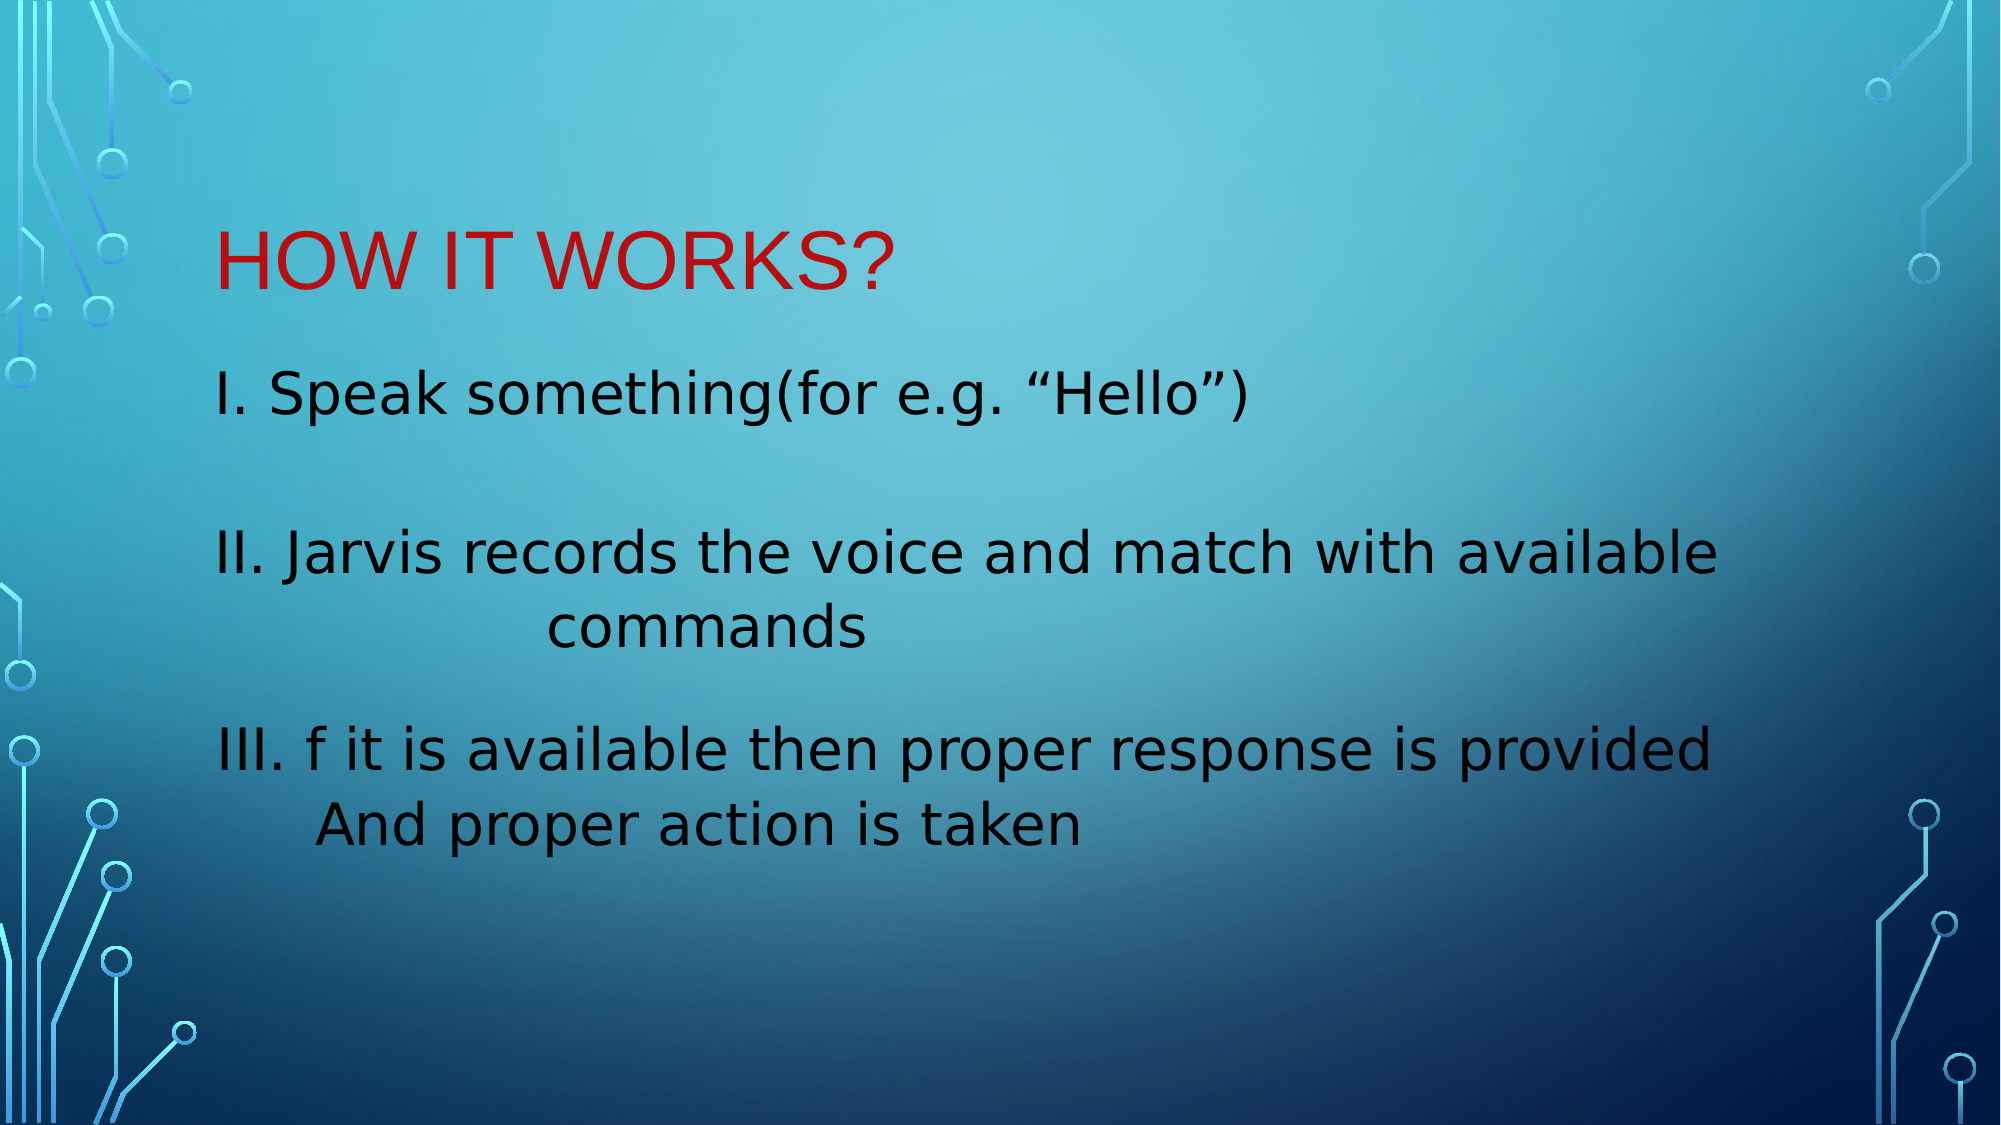

HOW IT WORKS?
I. Speak something(for e.g. “Hello”)
II. Jarvis records the voice and match with available                     commands

III. f it is available then proper response is provided
And proper action is taken